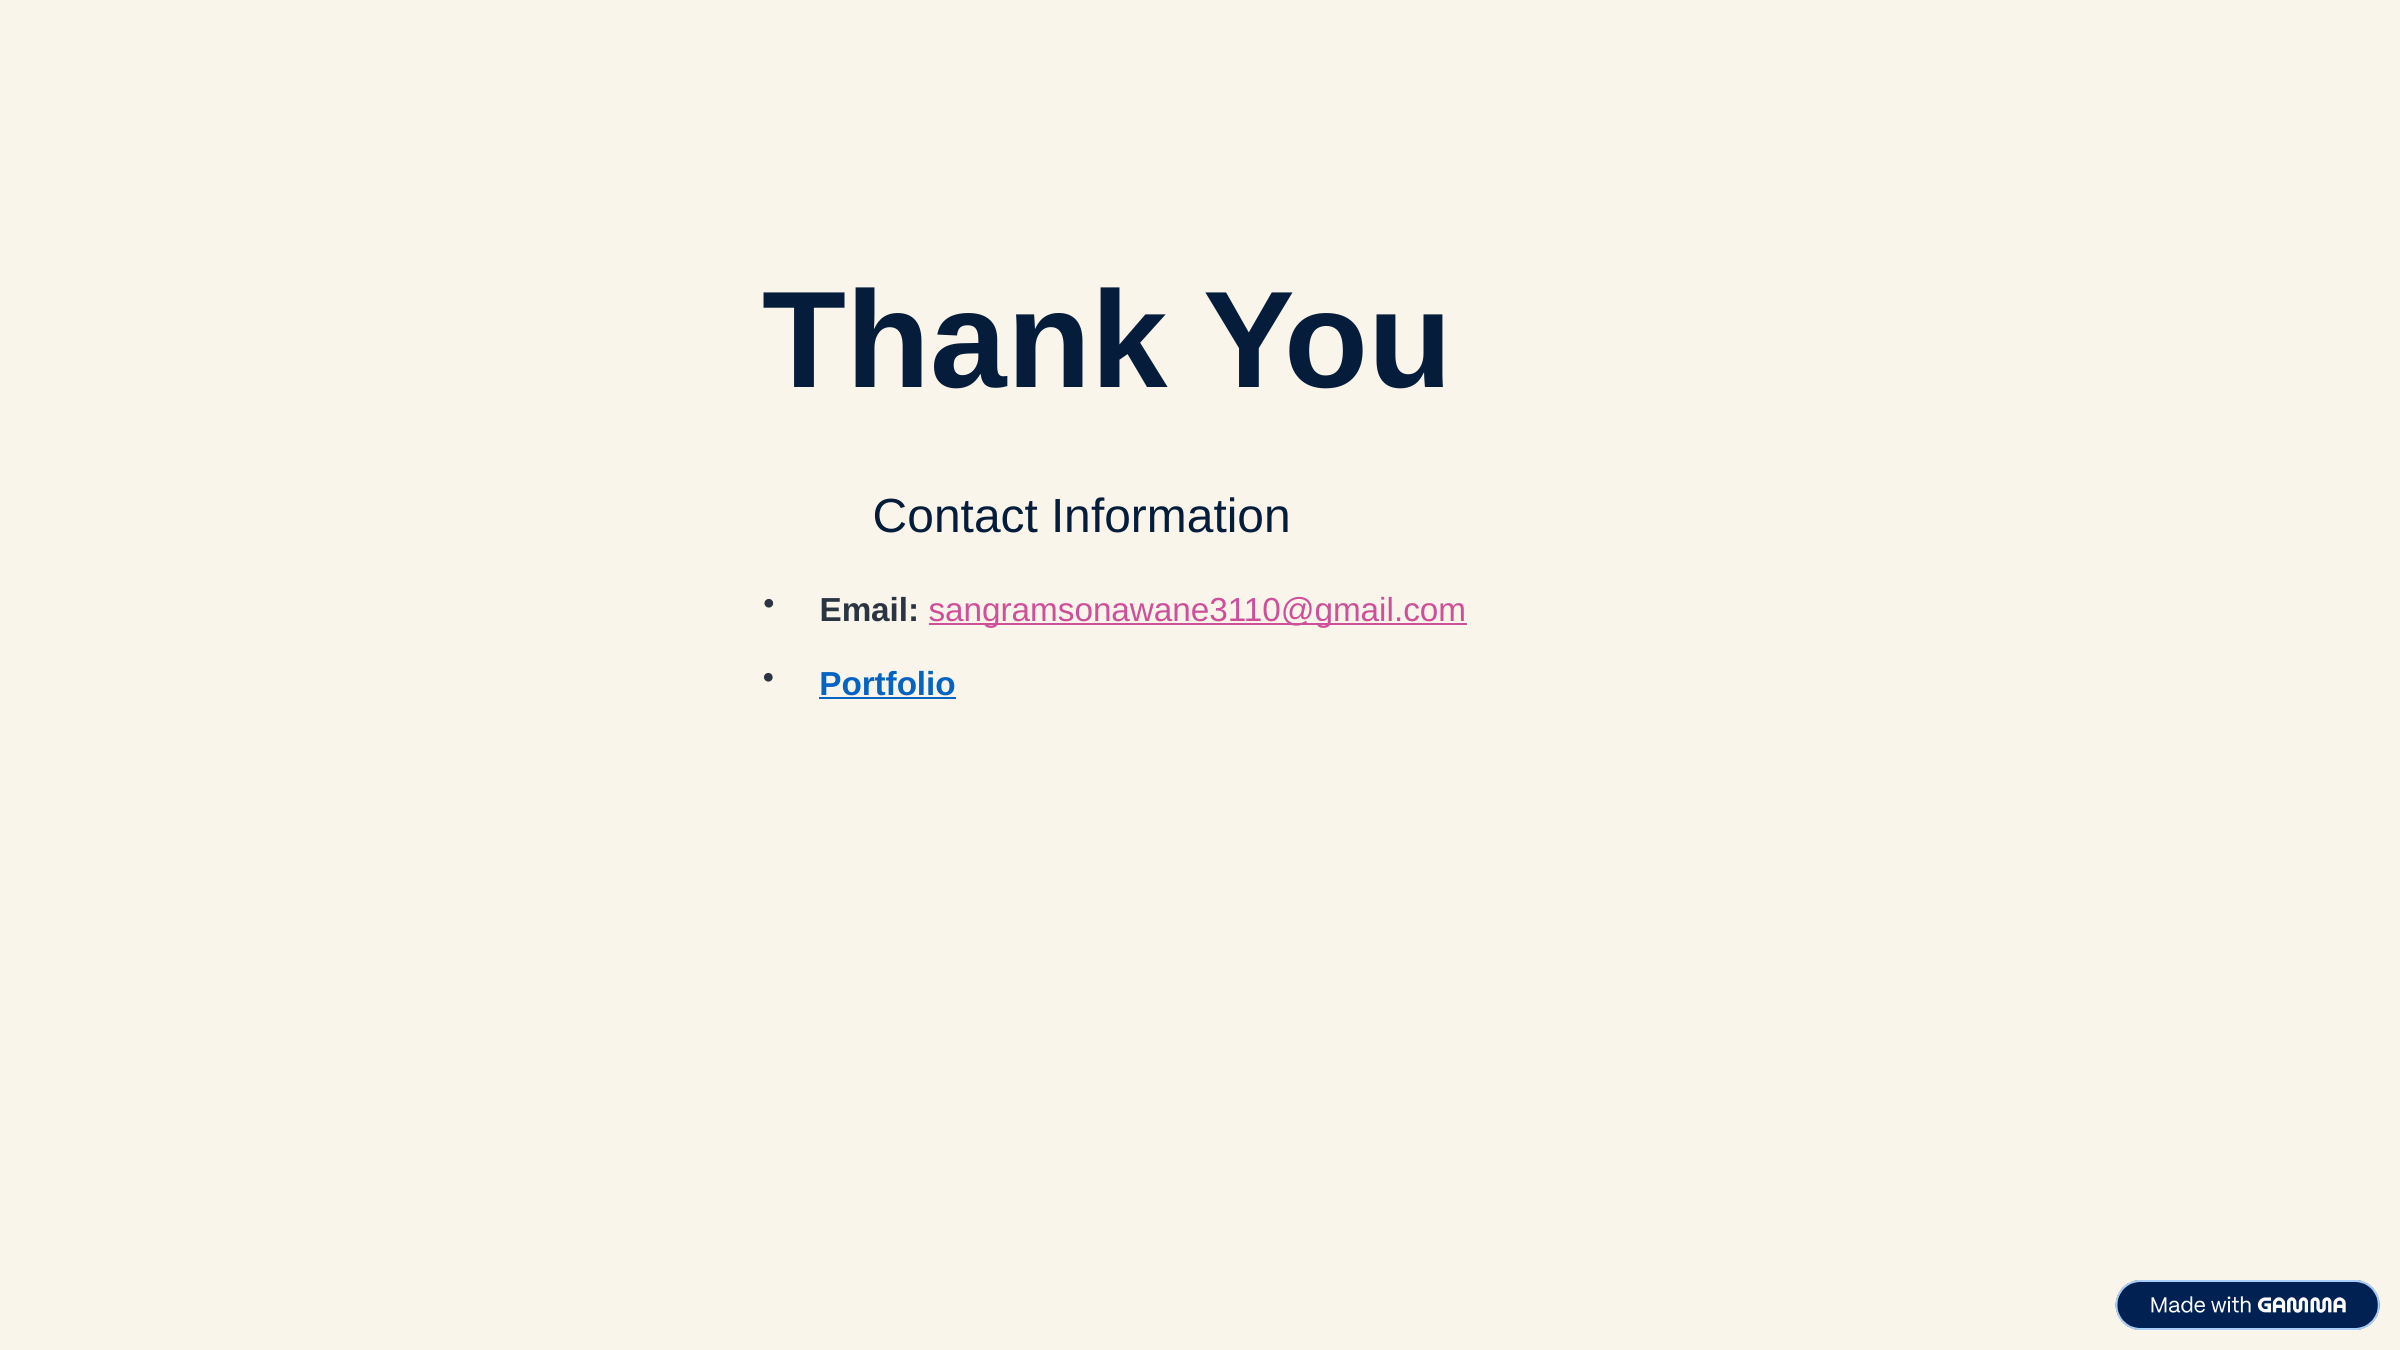

Thank You
Contact Information

Email: sangramsonawane3110@gmail.com
Portfolio